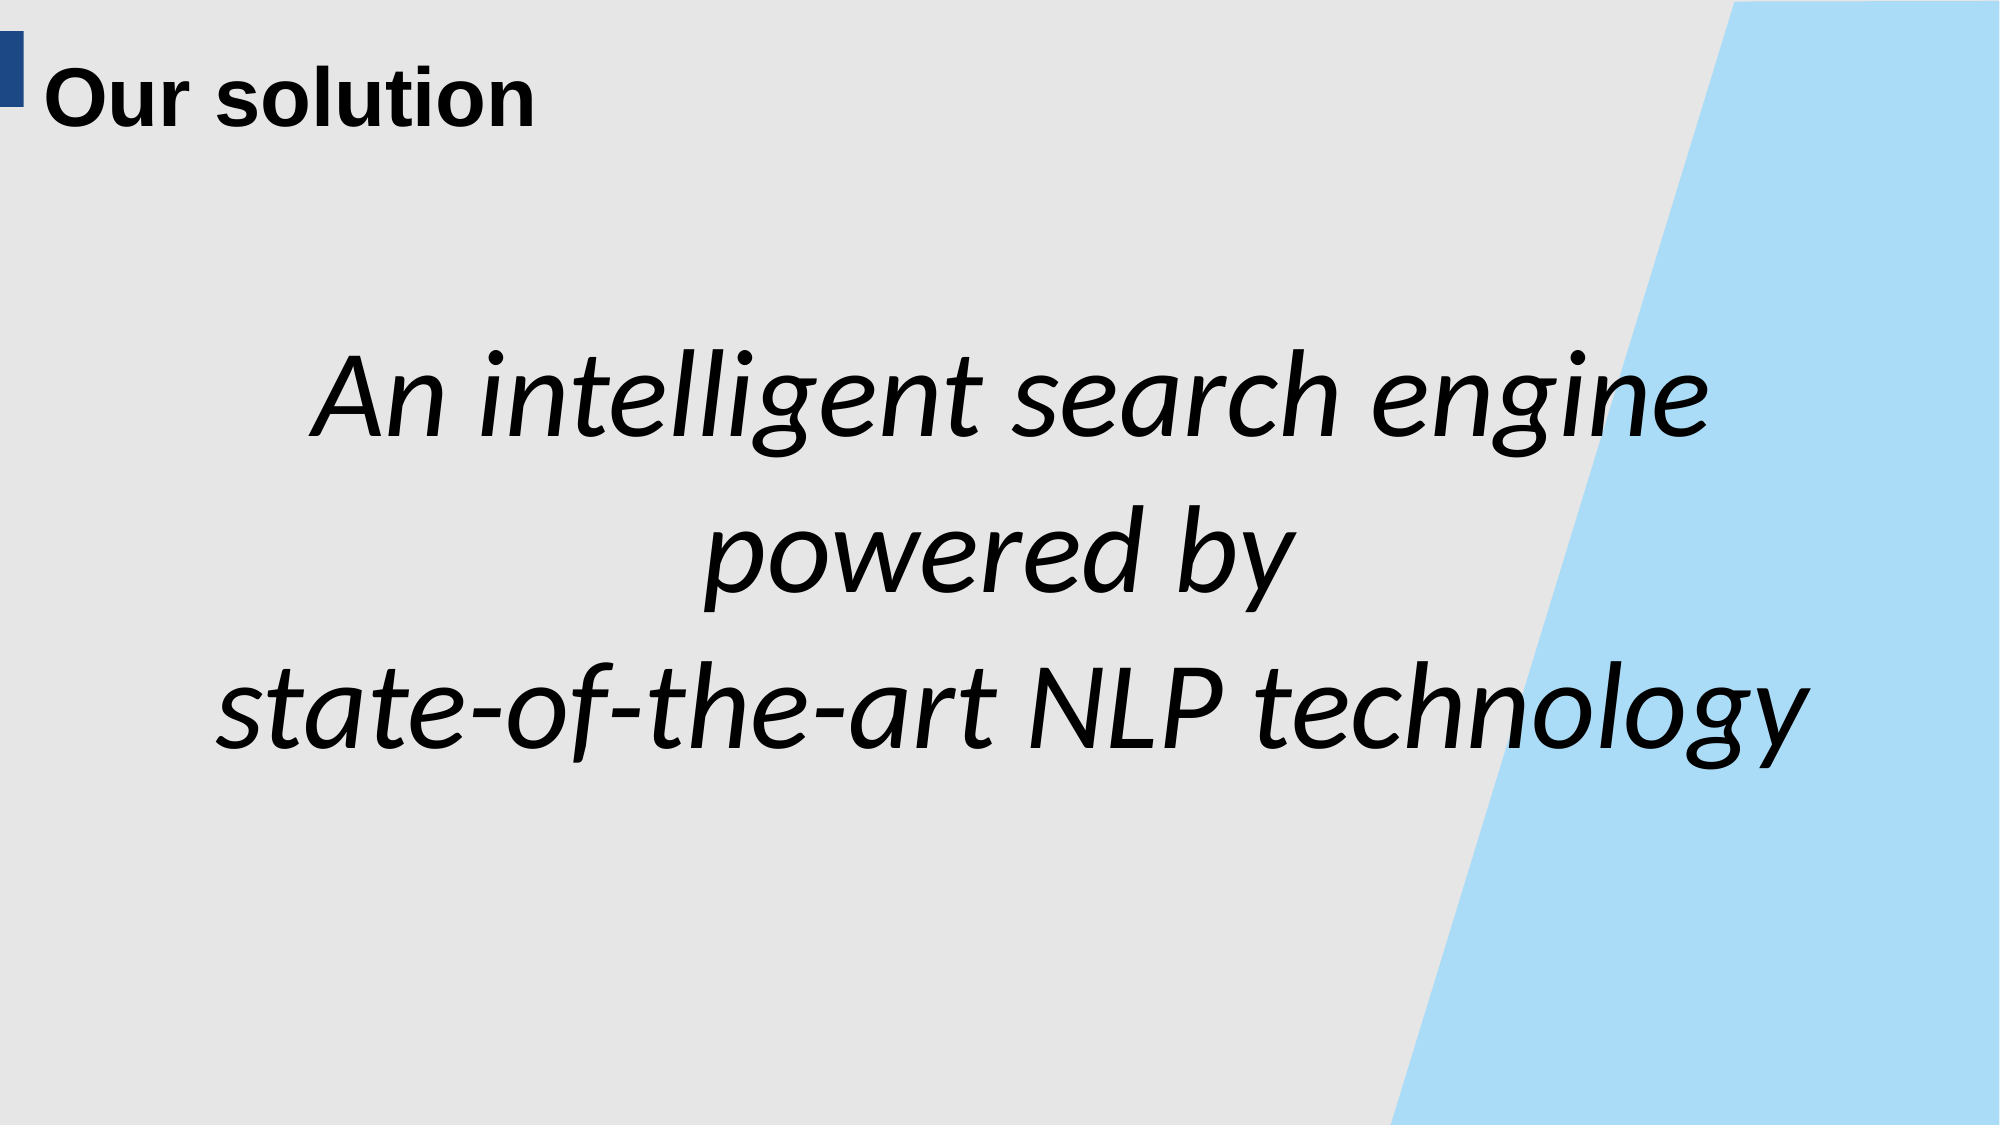

Our solution
An intelligent search engine
powered by
state-of-the-art NLP technology